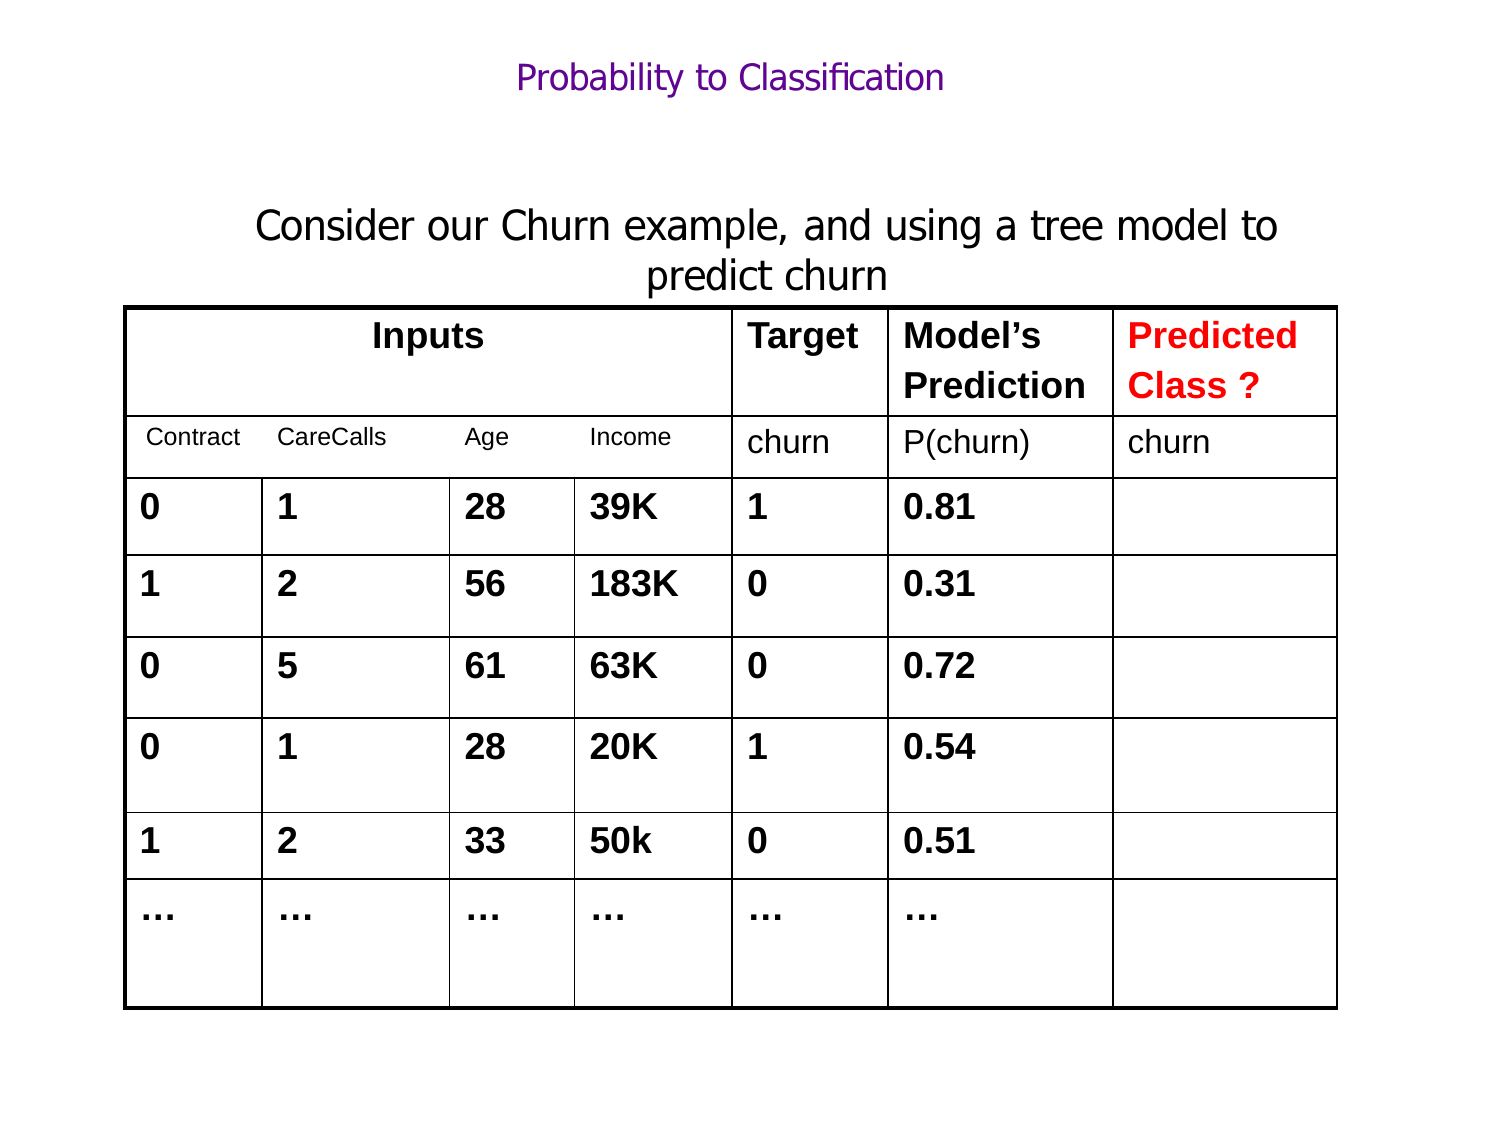

# Probability to Classification
Consider our Churn example, and using a tree model to predict churn
| Inputs |  |  |  | Target | Model’s Prediction | Predicted Class ? |
| --- | --- | --- | --- | --- | --- | --- |
| Contract | CareCalls | Age | Income | churn | P(churn) | churn |
| 0 | 1 | 28 | 39K | 1 | 0.81 |  |
| 1 | 2 | 56 | 183K | 0 | 0.31 |  |
| 0 | 5 | 61 | 63K | 0 | 0.72 |  |
| 0 | 1 | 28 | 20K | 1 | 0.54 |  |
| 1 | 2 | 33 | 50k | 0 | 0.51 |  |
| … | … | … | … | … | … |  |